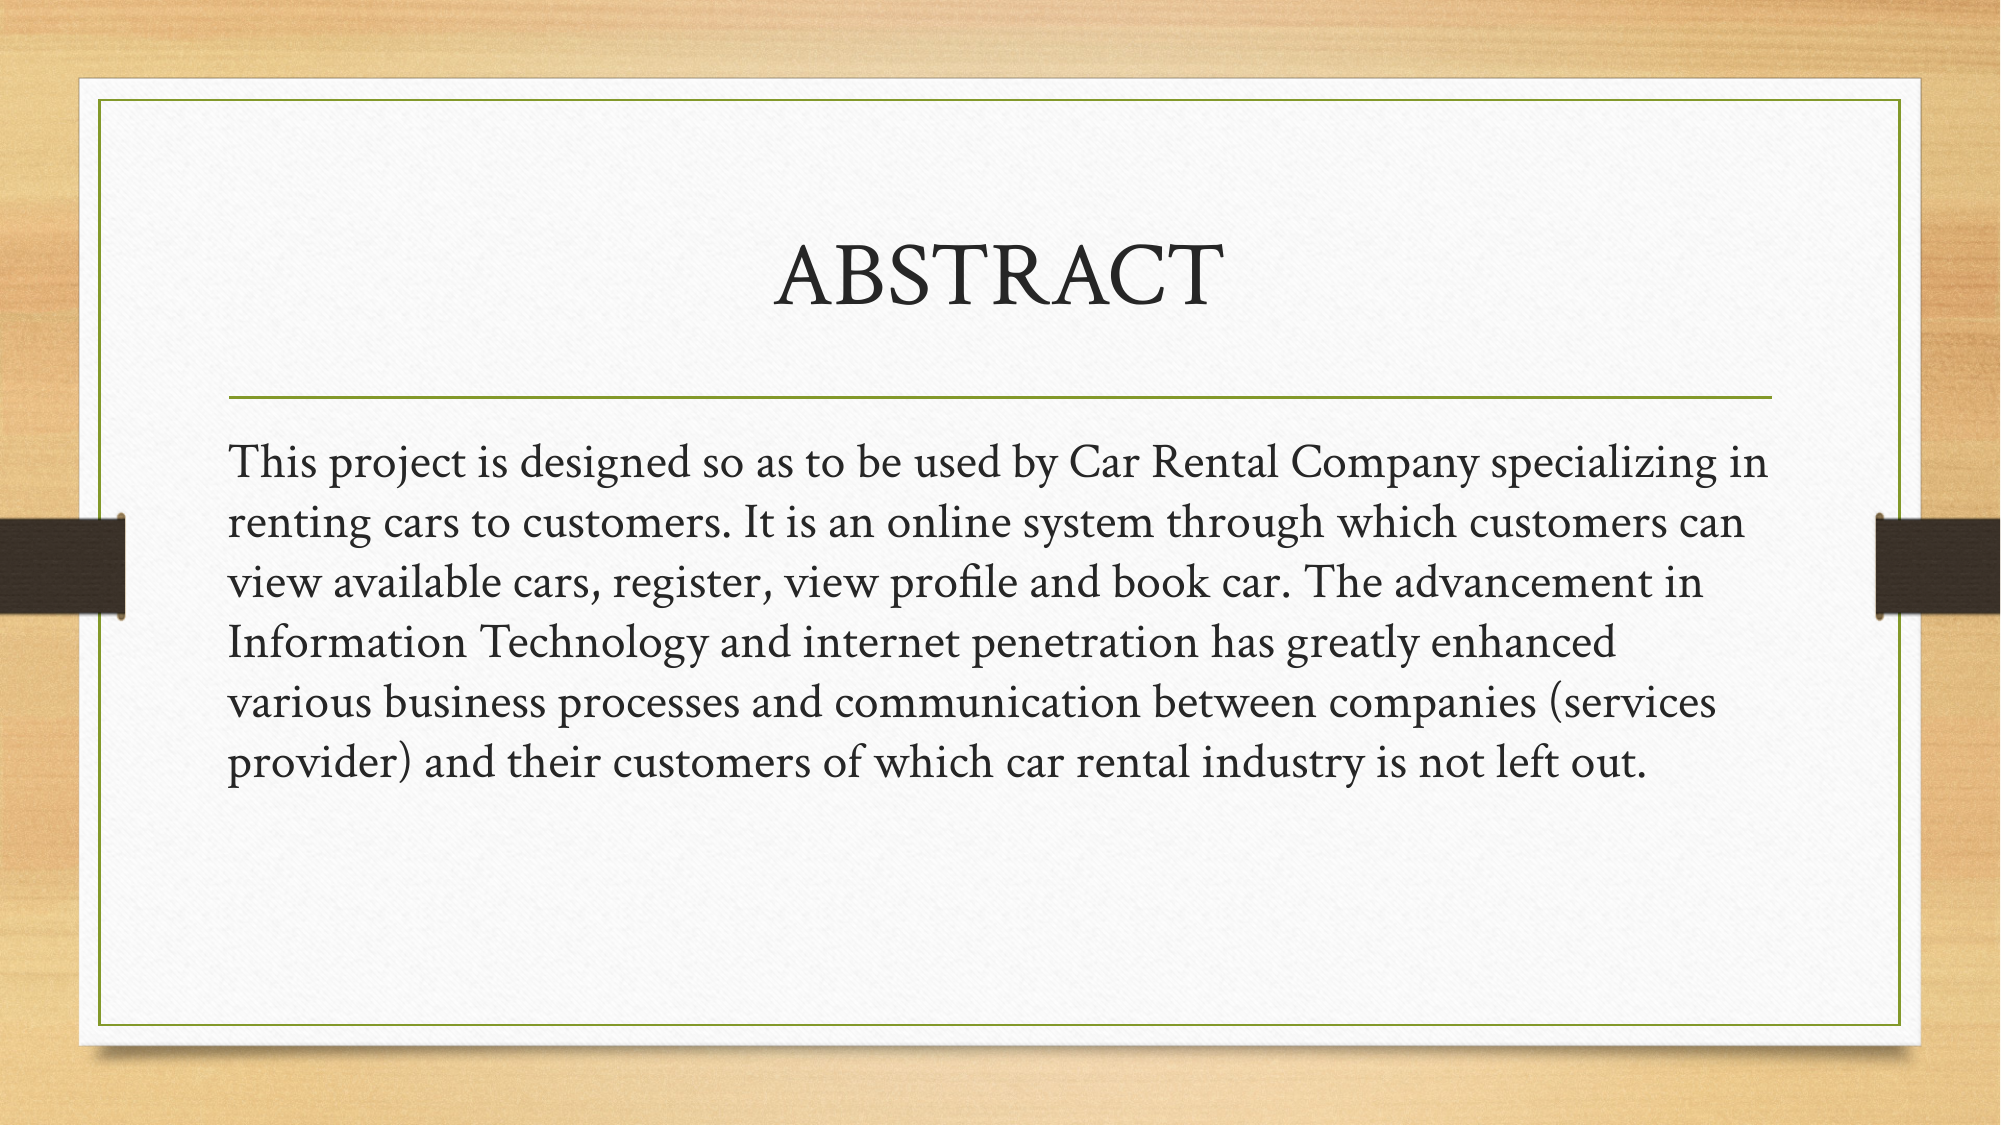

# ABSTRACT
This project is designed so as to be used by Car Rental Company specializing in renting cars to customers. It is an online system through which customers can view available cars, register, view profile and book car. The advancement in Information Technology and internet penetration has greatly enhanced various business processes and communication between companies (services provider) and their customers of which car rental industry is not left out.